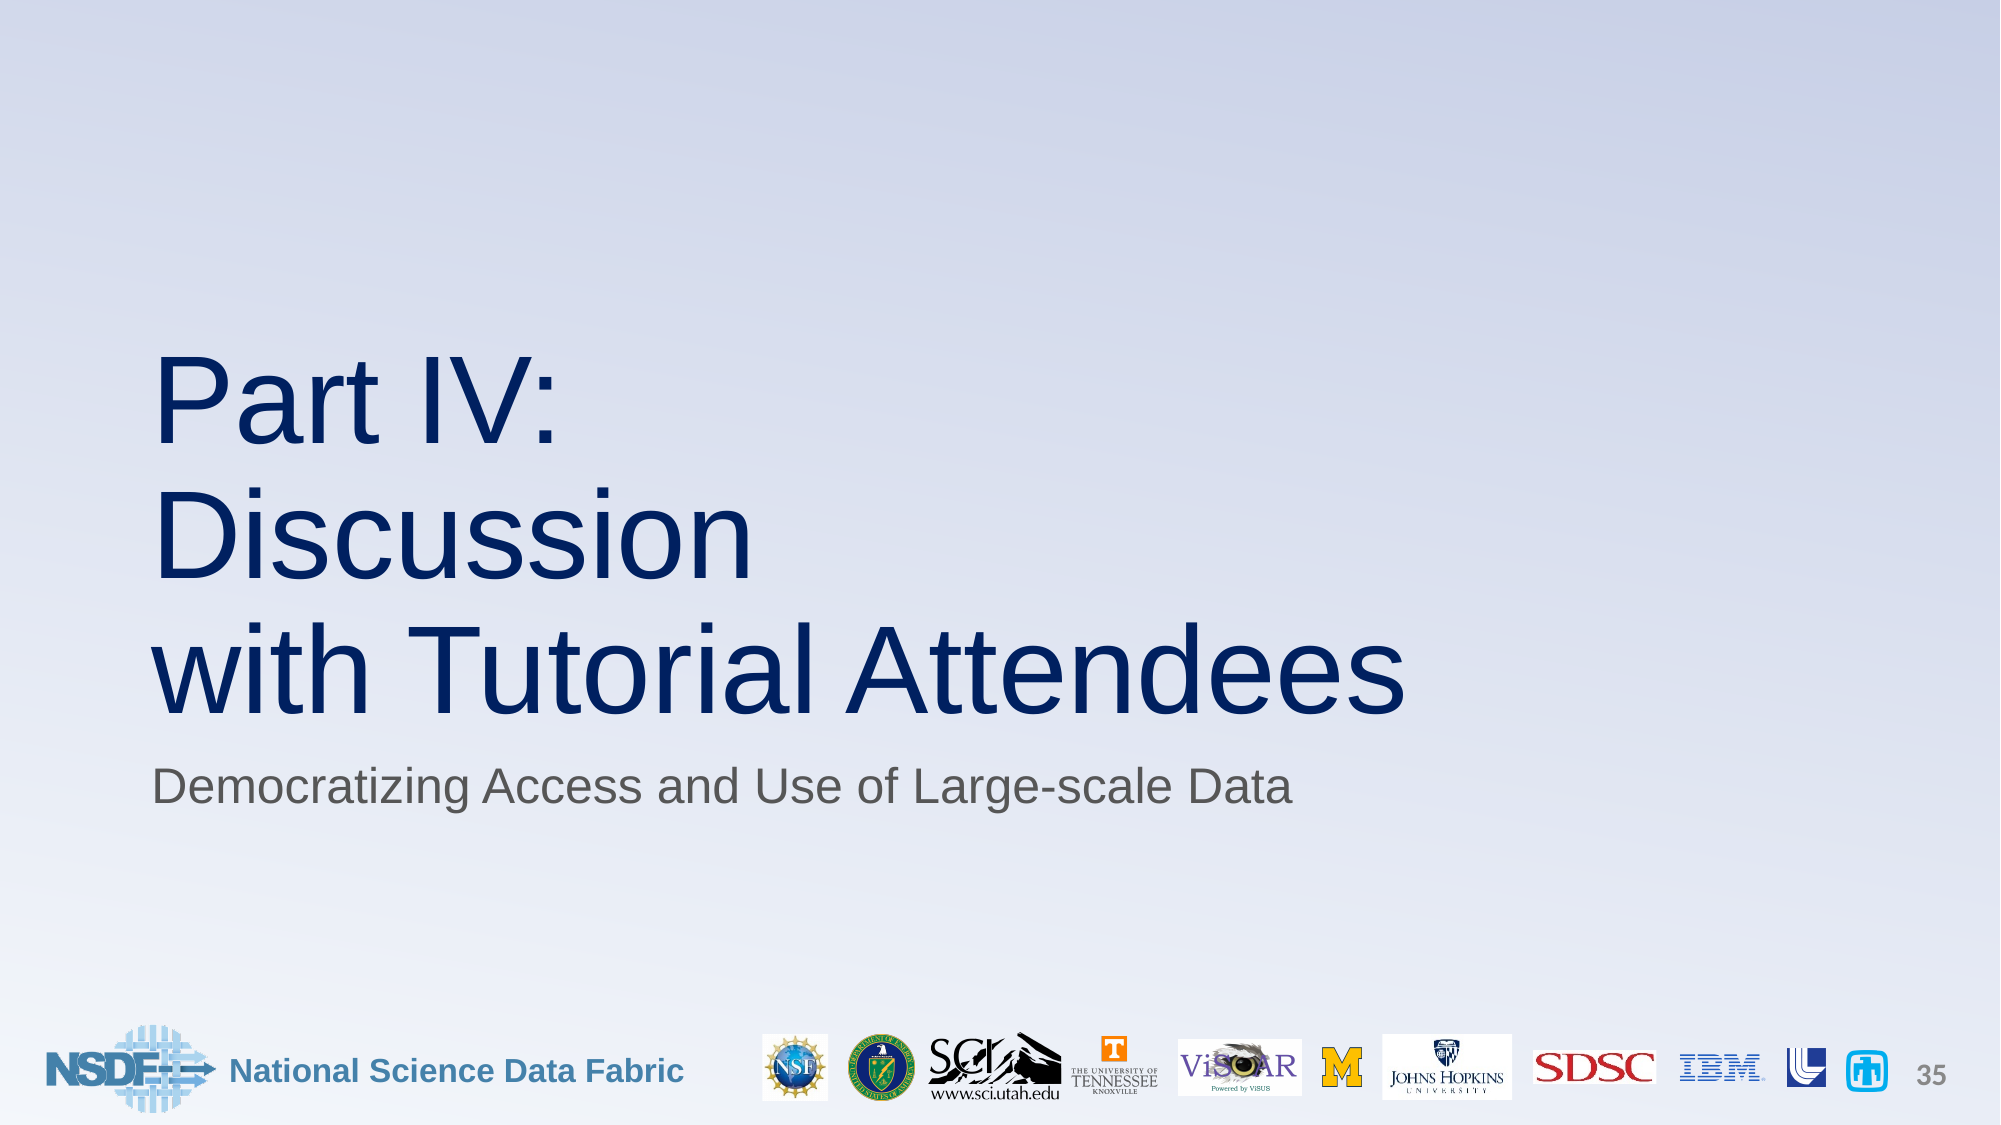

# Part IV: Discussion with Tutorial Attendees
Democratizing Access and Use of Large-scale Data
35